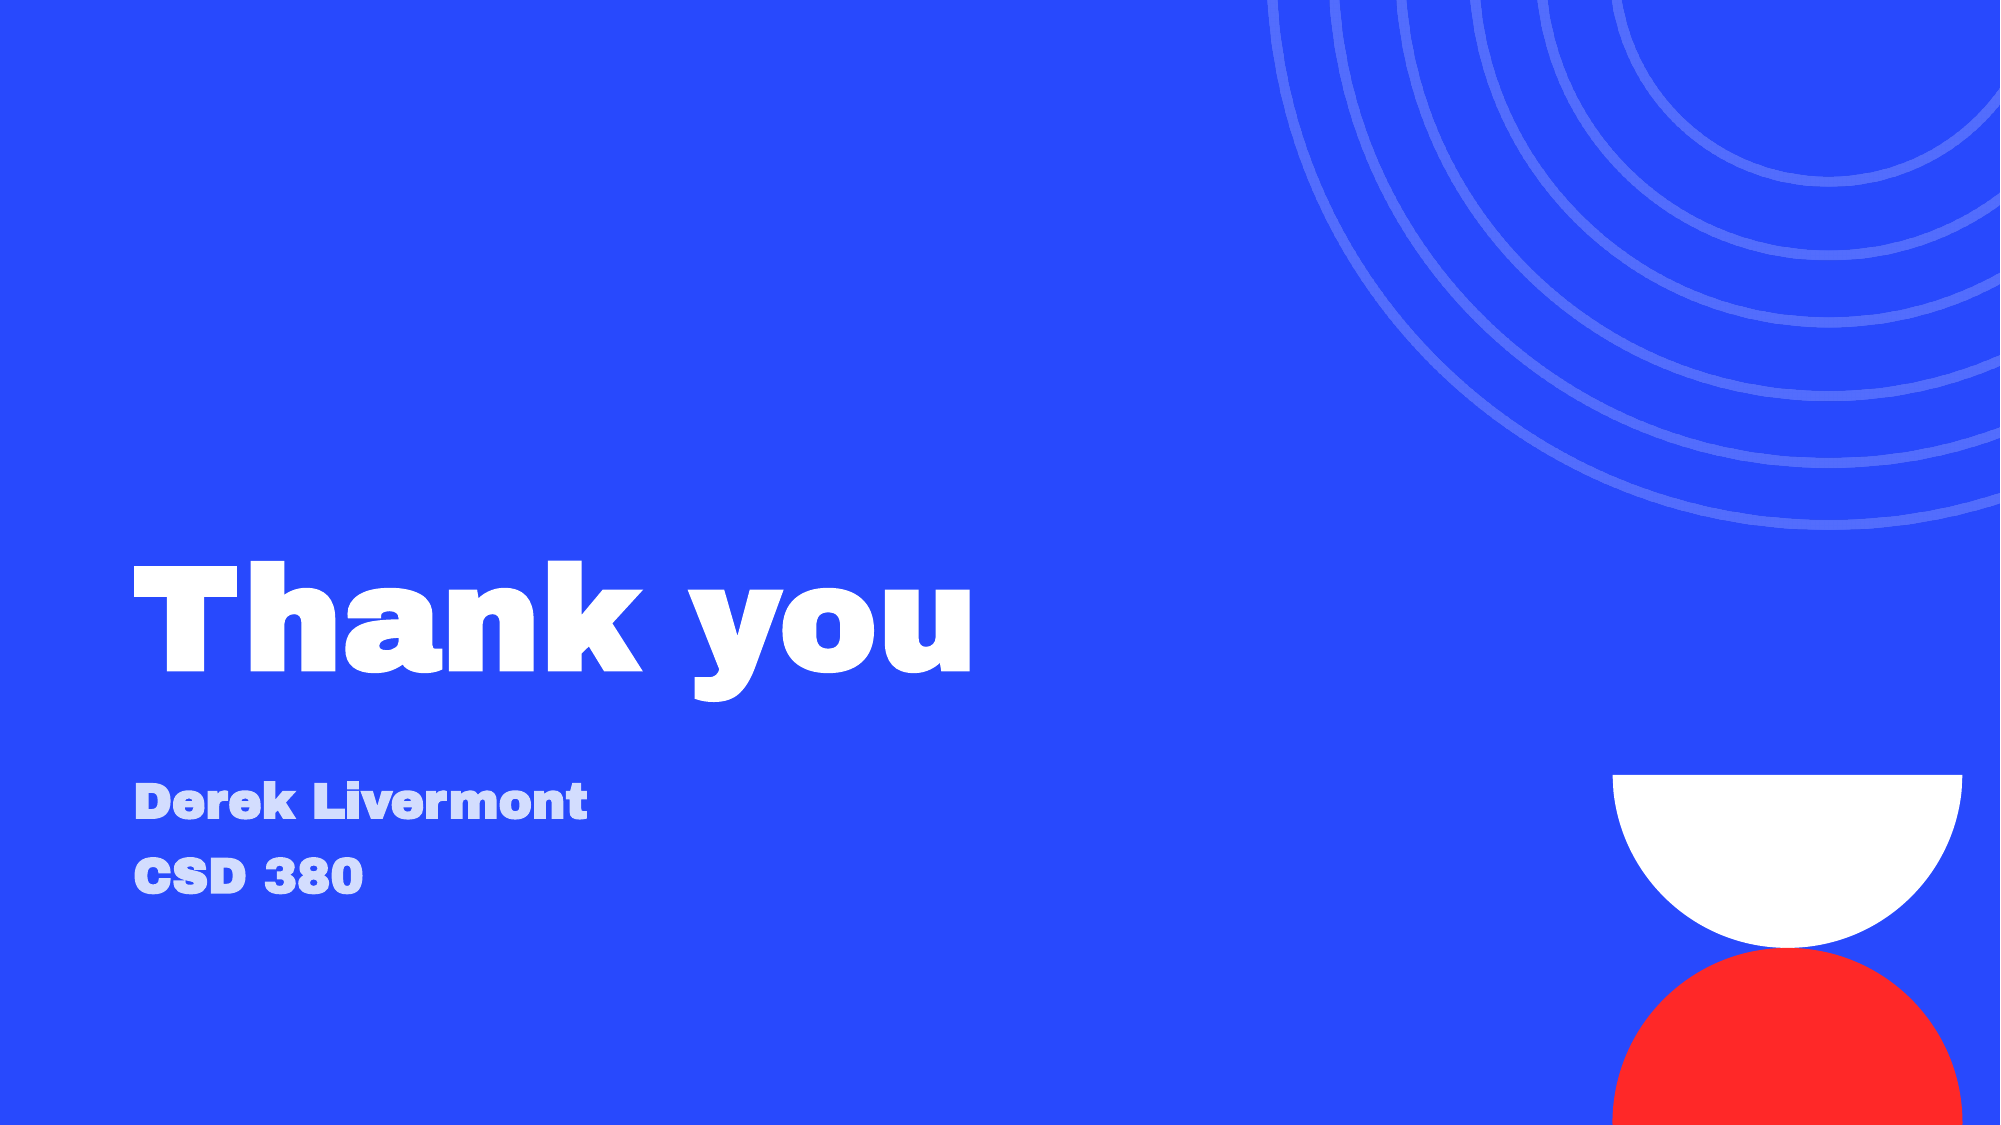

# Thank you
Derek Livermont
CSD 380